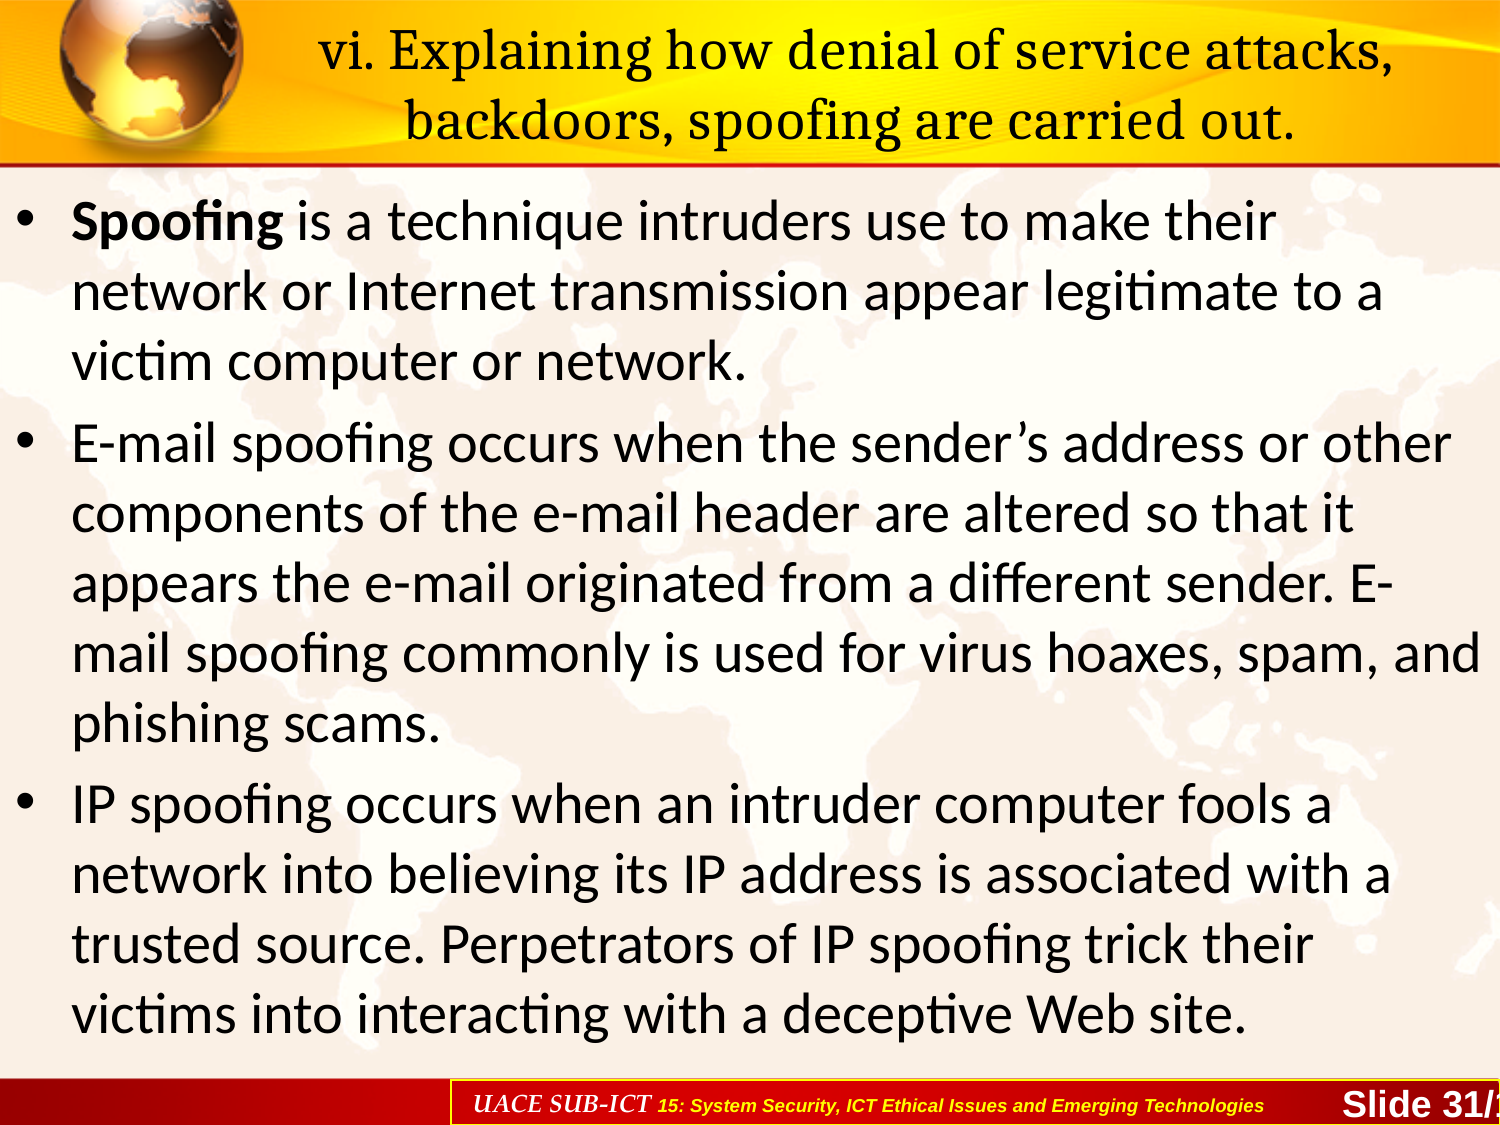

# vi. Explaining how denial of service attacks, backdoors, spoofing are carried out.
Spoofing is a technique intruders use to make their network or Internet transmission appear legitimate to a victim computer or network.
E-mail spoofing occurs when the sender’s address or other components of the e-mail header are altered so that it appears the e-mail originated from a different sender. E-mail spoofing commonly is used for virus hoaxes, spam, and phishing scams.
IP spoofing occurs when an intruder computer fools a network into believing its IP address is associated with a trusted source. Perpetrators of IP spoofing trick their victims into interacting with a deceptive Web site.